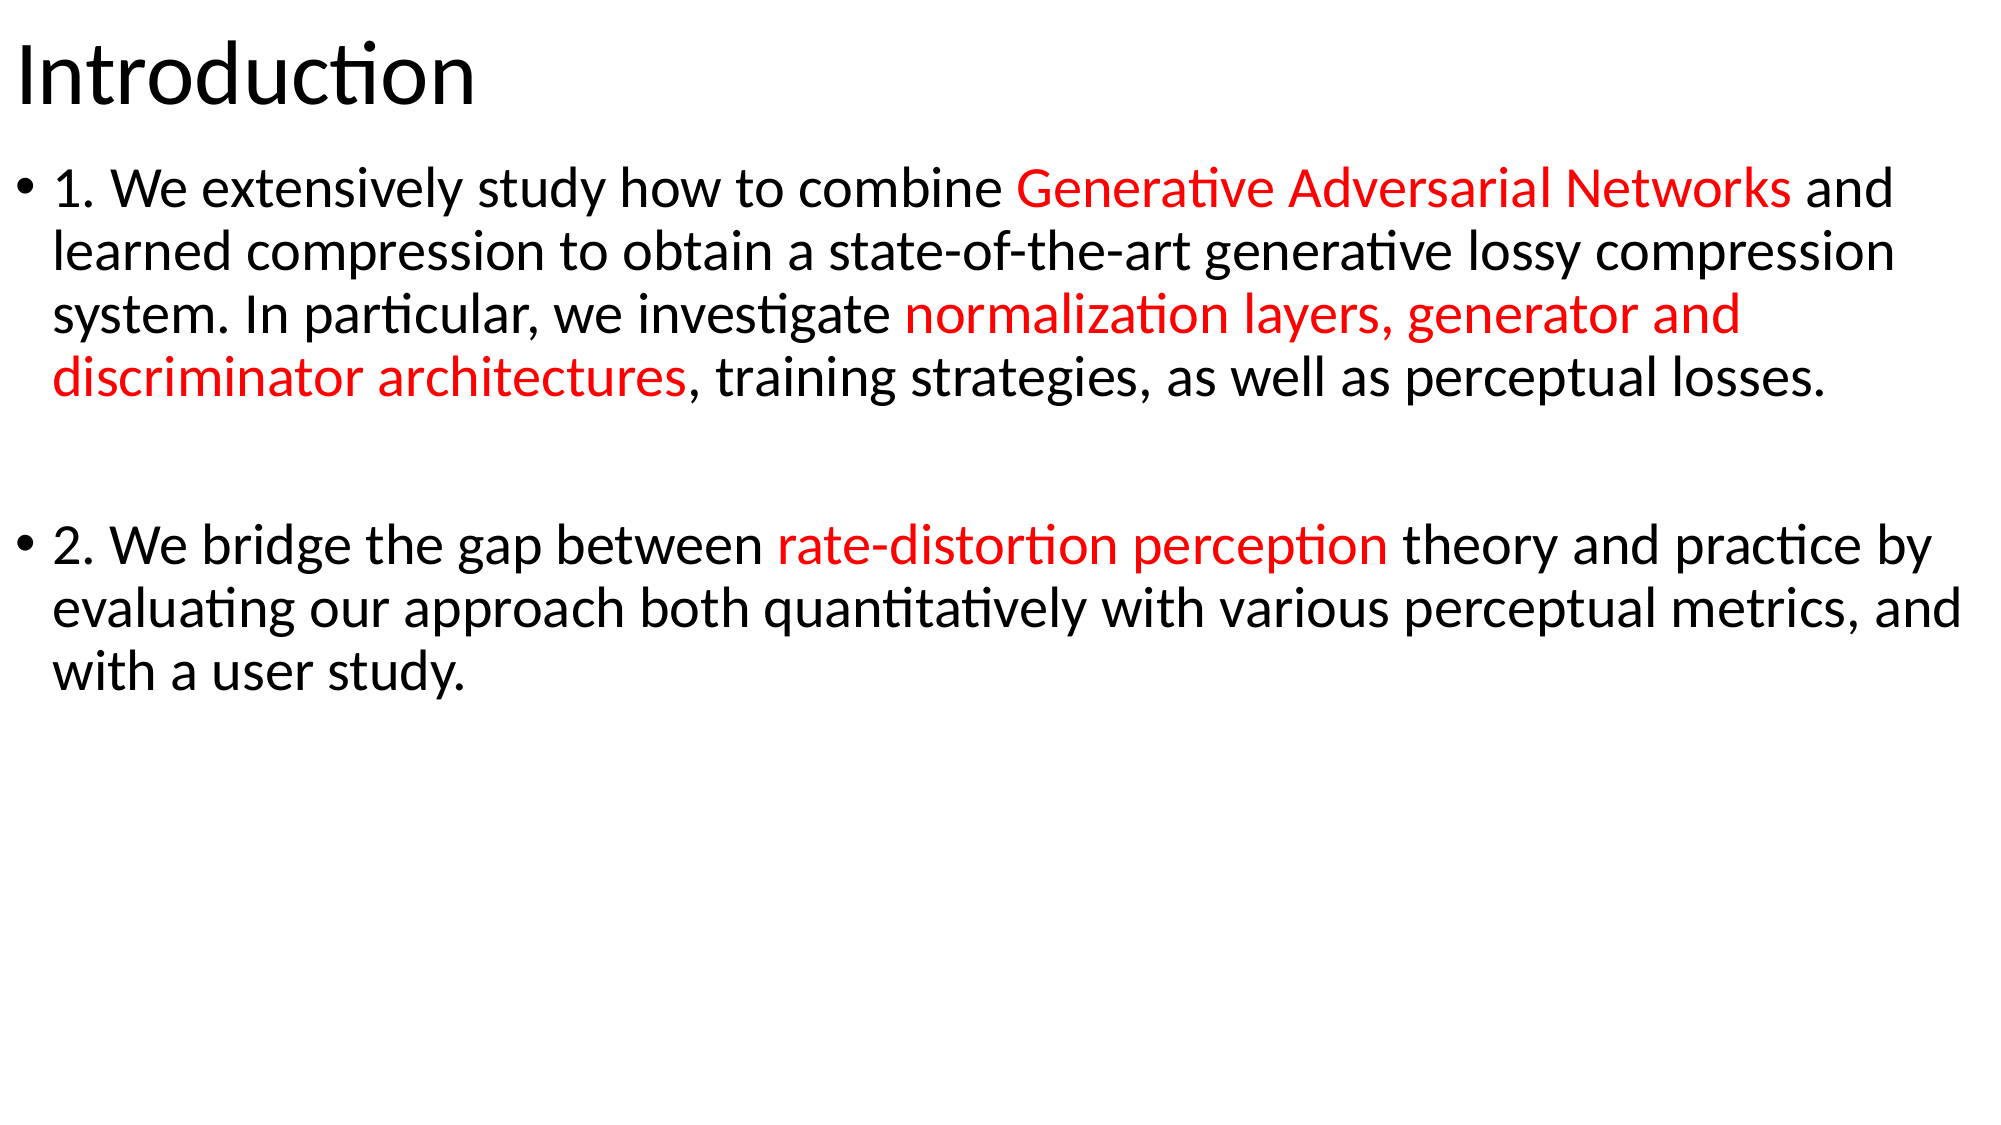

# Introduction
1. We extensively study how to combine Generative Adversarial Networks and learned compression to obtain a state-of-the-art generative lossy compression system. In particular, we investigate normalization layers, generator and discriminator architectures, training strategies, as well as perceptual losses.

2. We bridge the gap between rate-distortion perception theory and practice by evaluating our approach both quantitatively with various perceptual metrics, and with a user study.